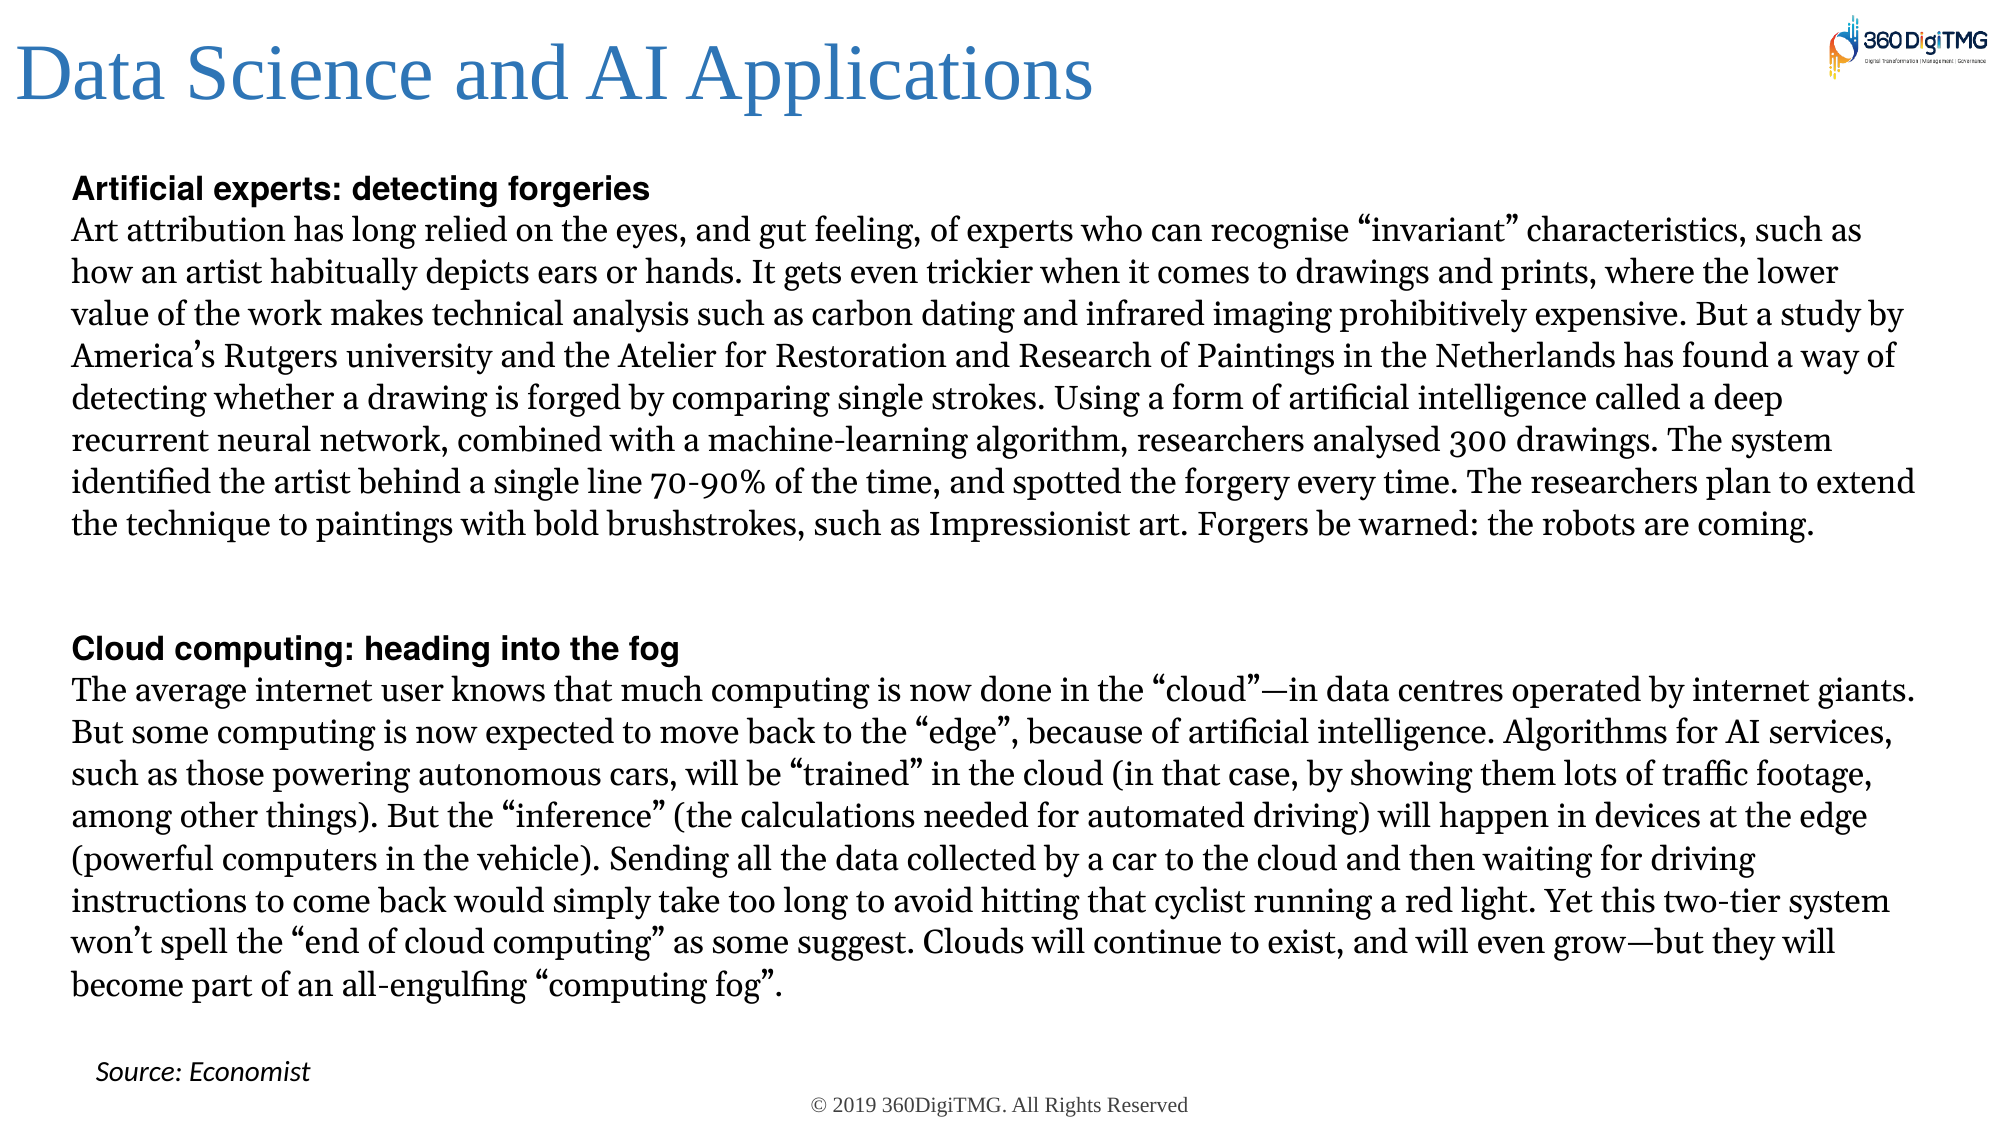

Data Science and AI Applications
| Artificial experts: detecting forgeries |
| --- |
| ​Art attribution has long relied on the eyes, and gut feeling, of experts who can recognise “invariant” characteristics, such as how an artist habitually depicts ears or hands. It gets even trickier when it comes to drawings and prints, where the lower value of the work makes technical analysis such as carbon dating and infrared imaging prohibitively expensive. But a study by America’s Rutgers university and the Atelier for Restoration and Research of Paintings in the Netherlands has found a way of detecting whether a drawing is forged by comparing single strokes. Using a form of artificial intelligence called a deep recurrent neural network, combined with a machine-learning algorithm, researchers analysed 300 drawings. The system identified the artist behind a single line 70-90% of the time, and spotted the forgery every time. The researchers plan to extend the technique to paintings with bold brushstrokes, such as Impressionist art. Forgers be warned: the robots are coming. |
| Cloud computing: heading into the fog |
| --- |
| The average internet user knows that much computing is now done in the “cloud”—in data centres operated by internet giants. But some computing is now expected to move back to the “edge”, because of artificial intelligence. Algorithms for AI services, such as those powering autonomous cars, will be “trained” in the cloud (in that case, by showing them lots of traffic footage, among other things). But the “inference” (the calculations needed for automated driving) will happen in devices at the edge (powerful computers in the vehicle). Sending all the data collected by a car to the cloud and then waiting for driving instructions to come back would simply take too long to avoid hitting that cyclist running a red light. Yet this two-tier system won’t spell the “end of cloud computing” as some suggest. Clouds will continue to exist, and will even grow—but they will become part of an all-engulfing “computing fog”. |
Source: Economist